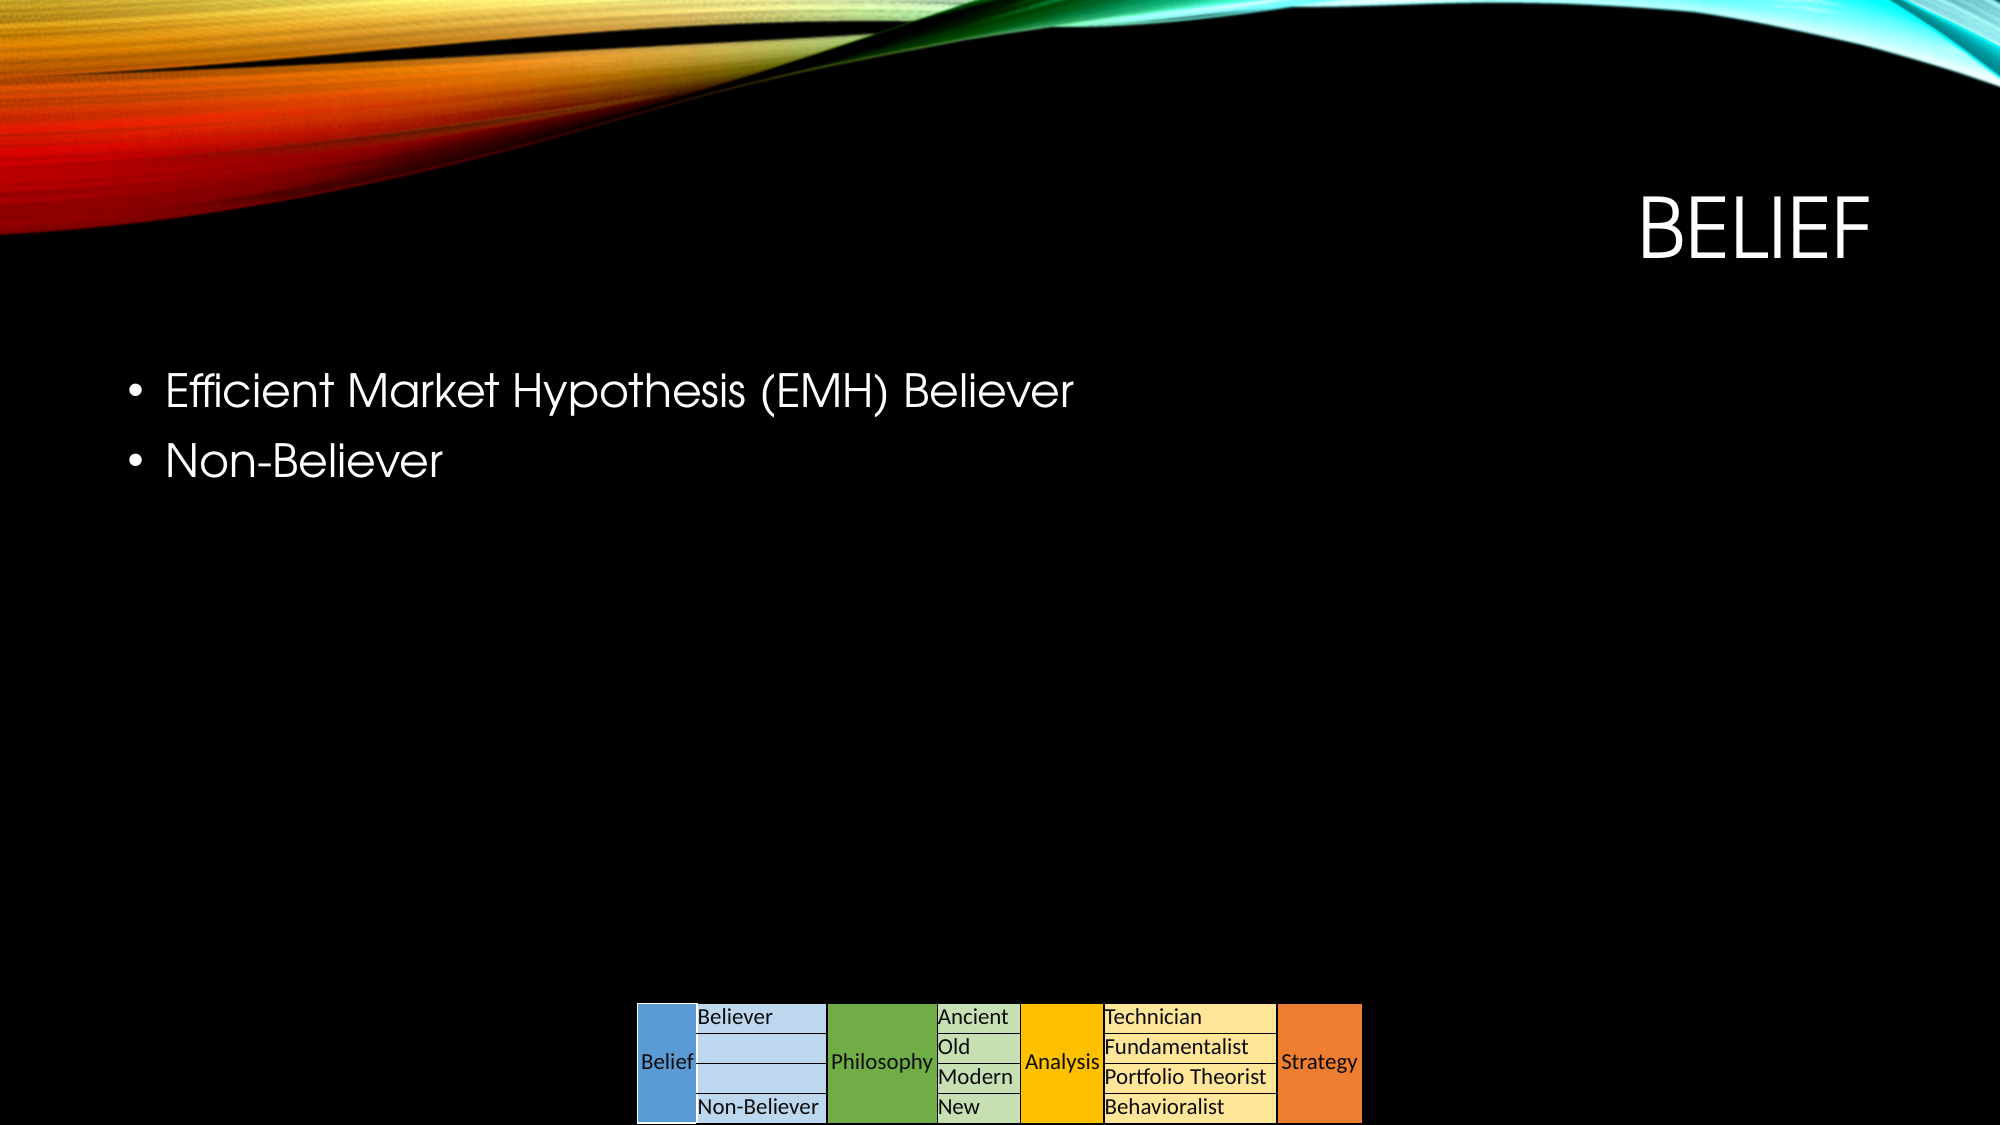

# BELIEF
Efficient Market Hypothesis (EMH) Believer
Non-Believer
| Belief | Believer | Philosophy | Ancient | Analysis | Technician | Strategy |
| --- | --- | --- | --- | --- | --- | --- |
|  |  |  | Old |  | Fundamentalist |  |
|  |  |  | Modern |  | Portfolio Theorist |  |
|  | Non-Believer |  | New |  | Behavioralist |  |